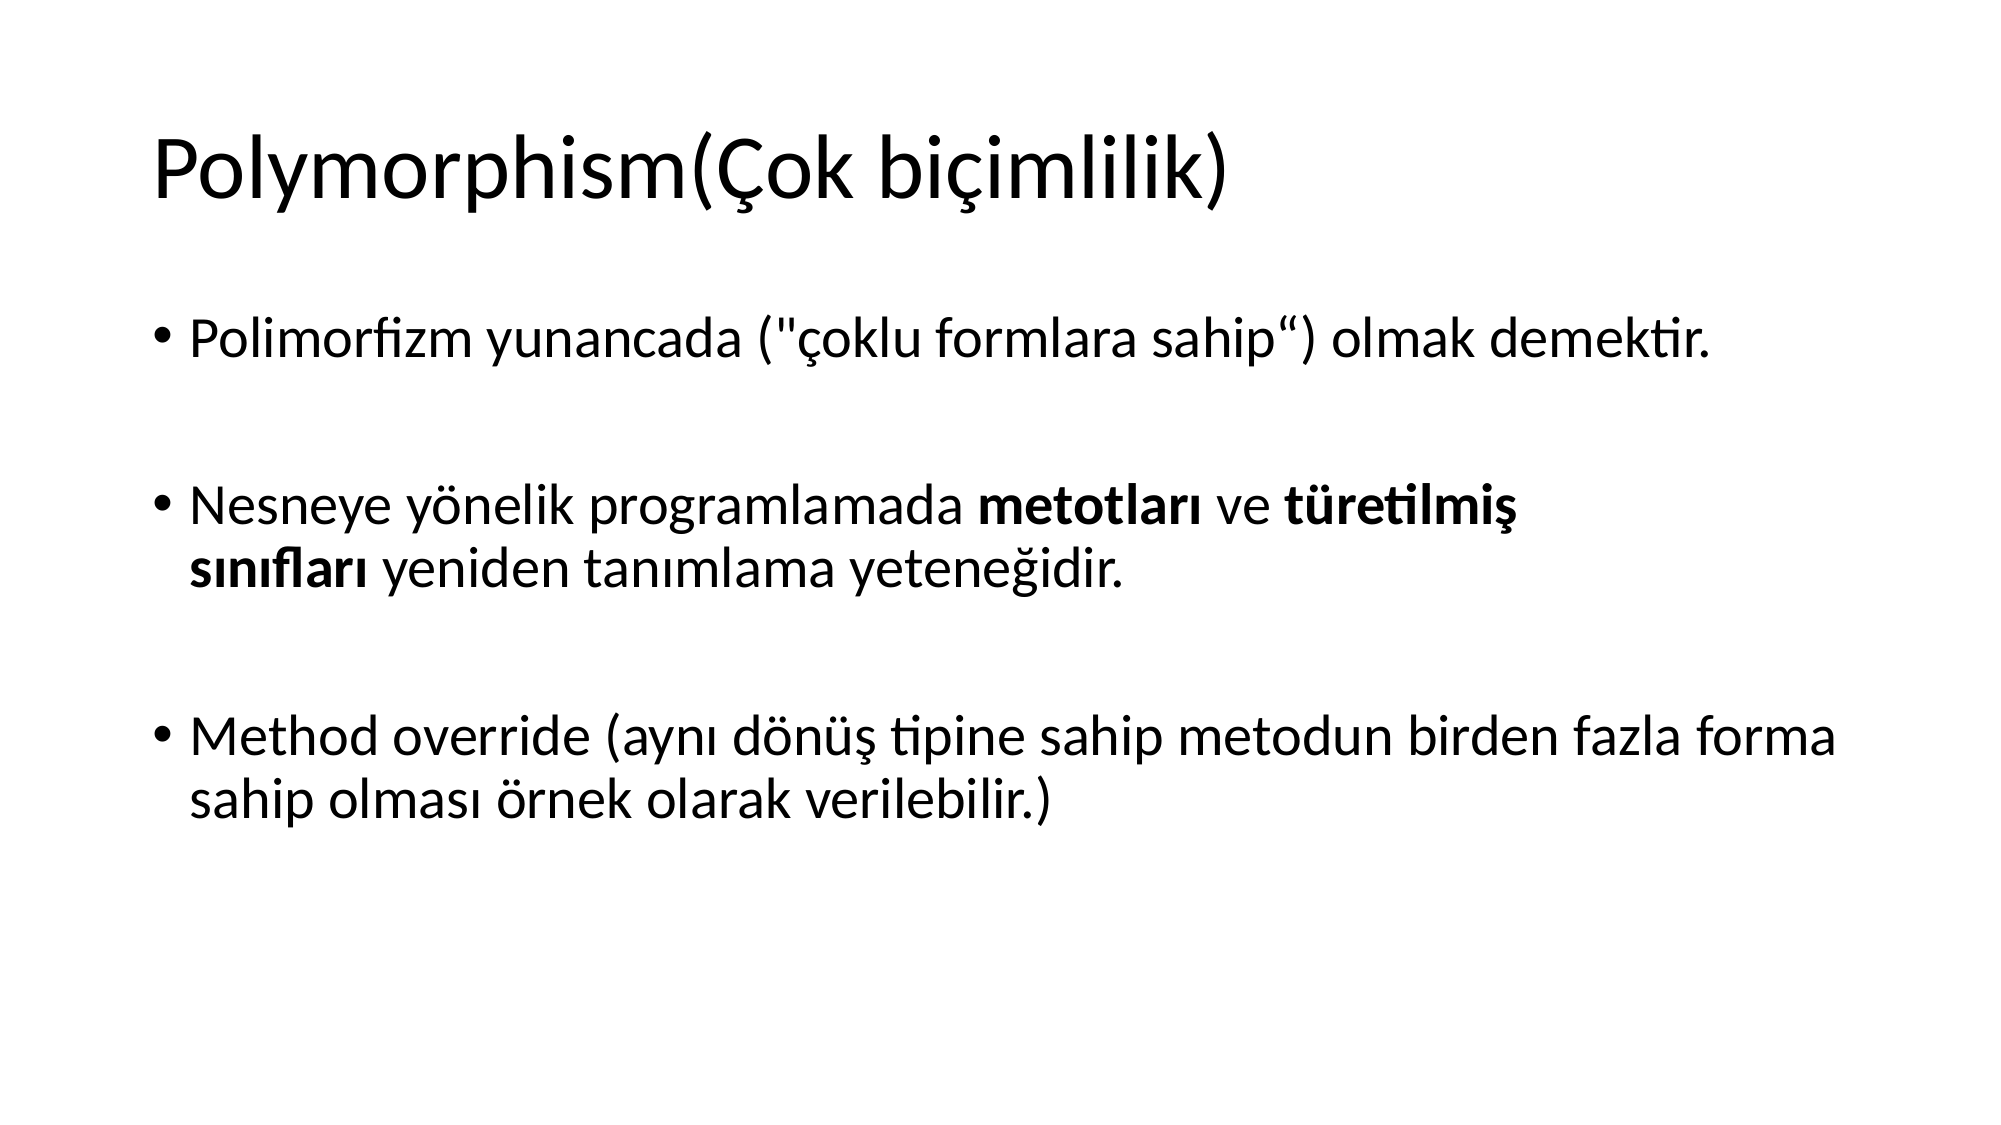

# Polymorphism(Çok biçimlilik)
Polimorfizm yunancada ("çoklu formlara sahip“) olmak demektir.

Nesneye yönelik programlamada metotları ve türetilmiş sınıfları yeniden tanımlama yeteneğidir.

Method override (aynı dönüş tipine sahip metodun birden fazla forma sahip olması örnek olarak verilebilir.)